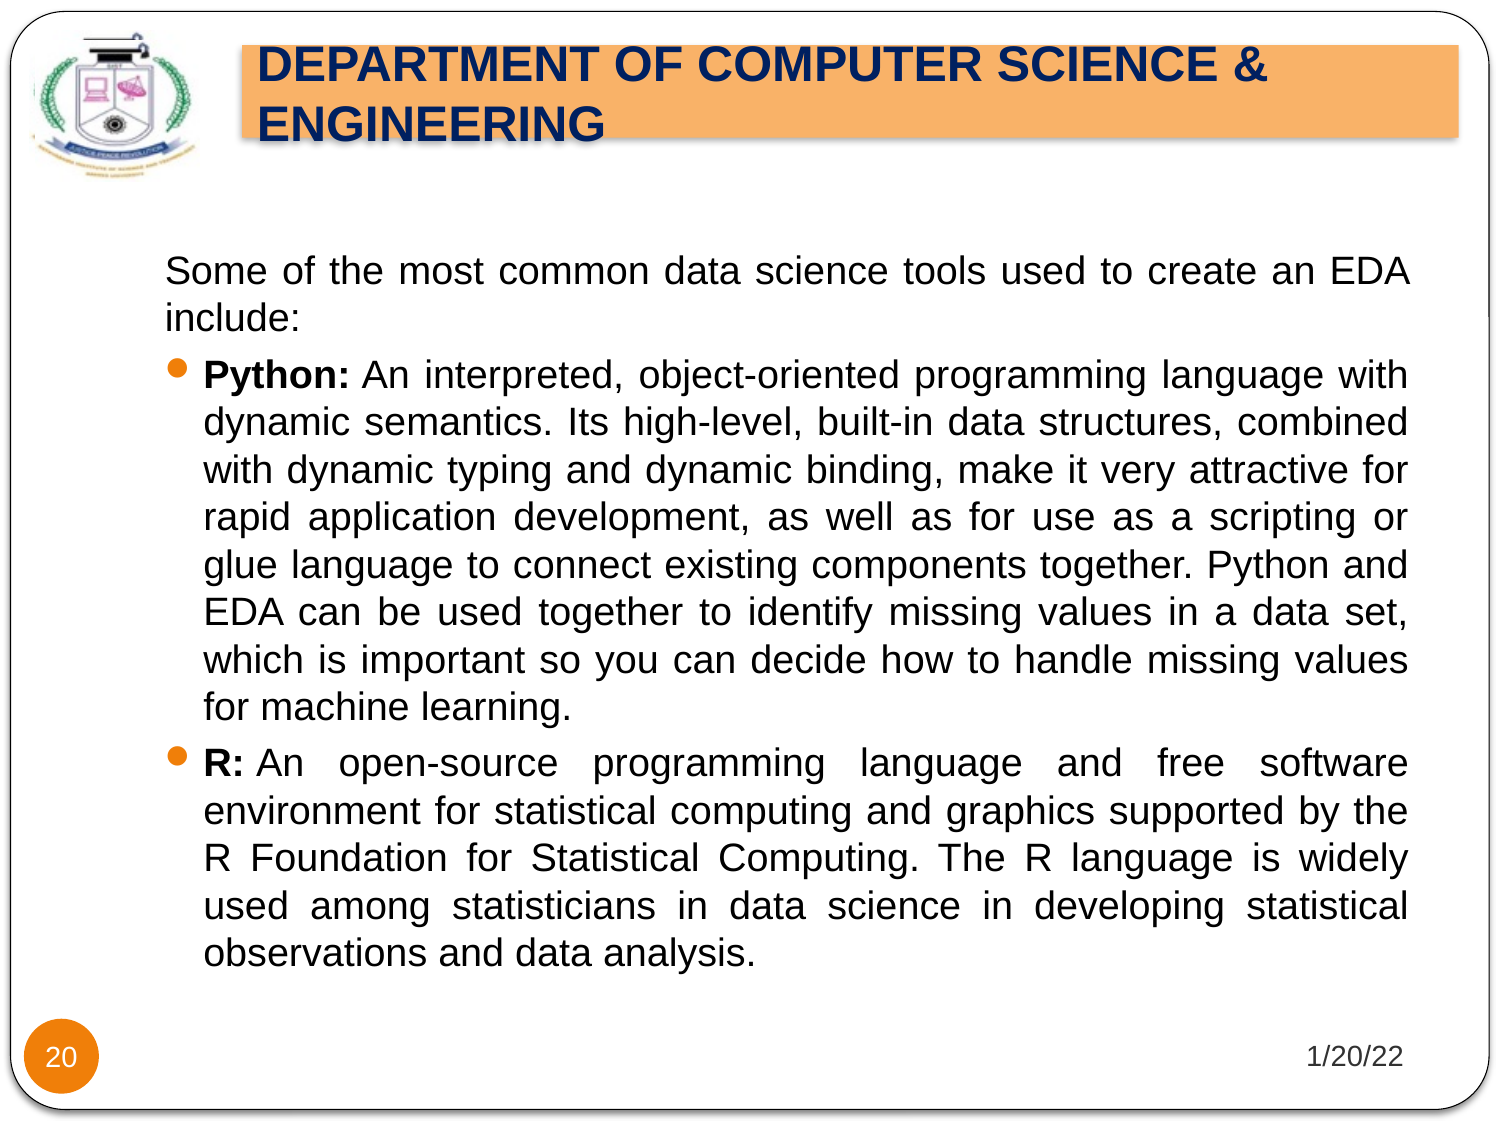

#
Some of the most common data science tools used to create an EDA include:
Python: An interpreted, object-oriented programming language with dynamic semantics. Its high-level, built-in data structures, combined with dynamic typing and dynamic binding, make it very attractive for rapid application development, as well as for use as a scripting or glue language to connect existing components together. Python and EDA can be used together to identify missing values in a data set, which is important so you can decide how to handle missing values for machine learning.
R: An open-source programming language and free software environment for statistical computing and graphics supported by the R Foundation for Statistical Computing. The R language is widely used among statisticians in data science in developing statistical observations and data analysis.

1/20/22
20